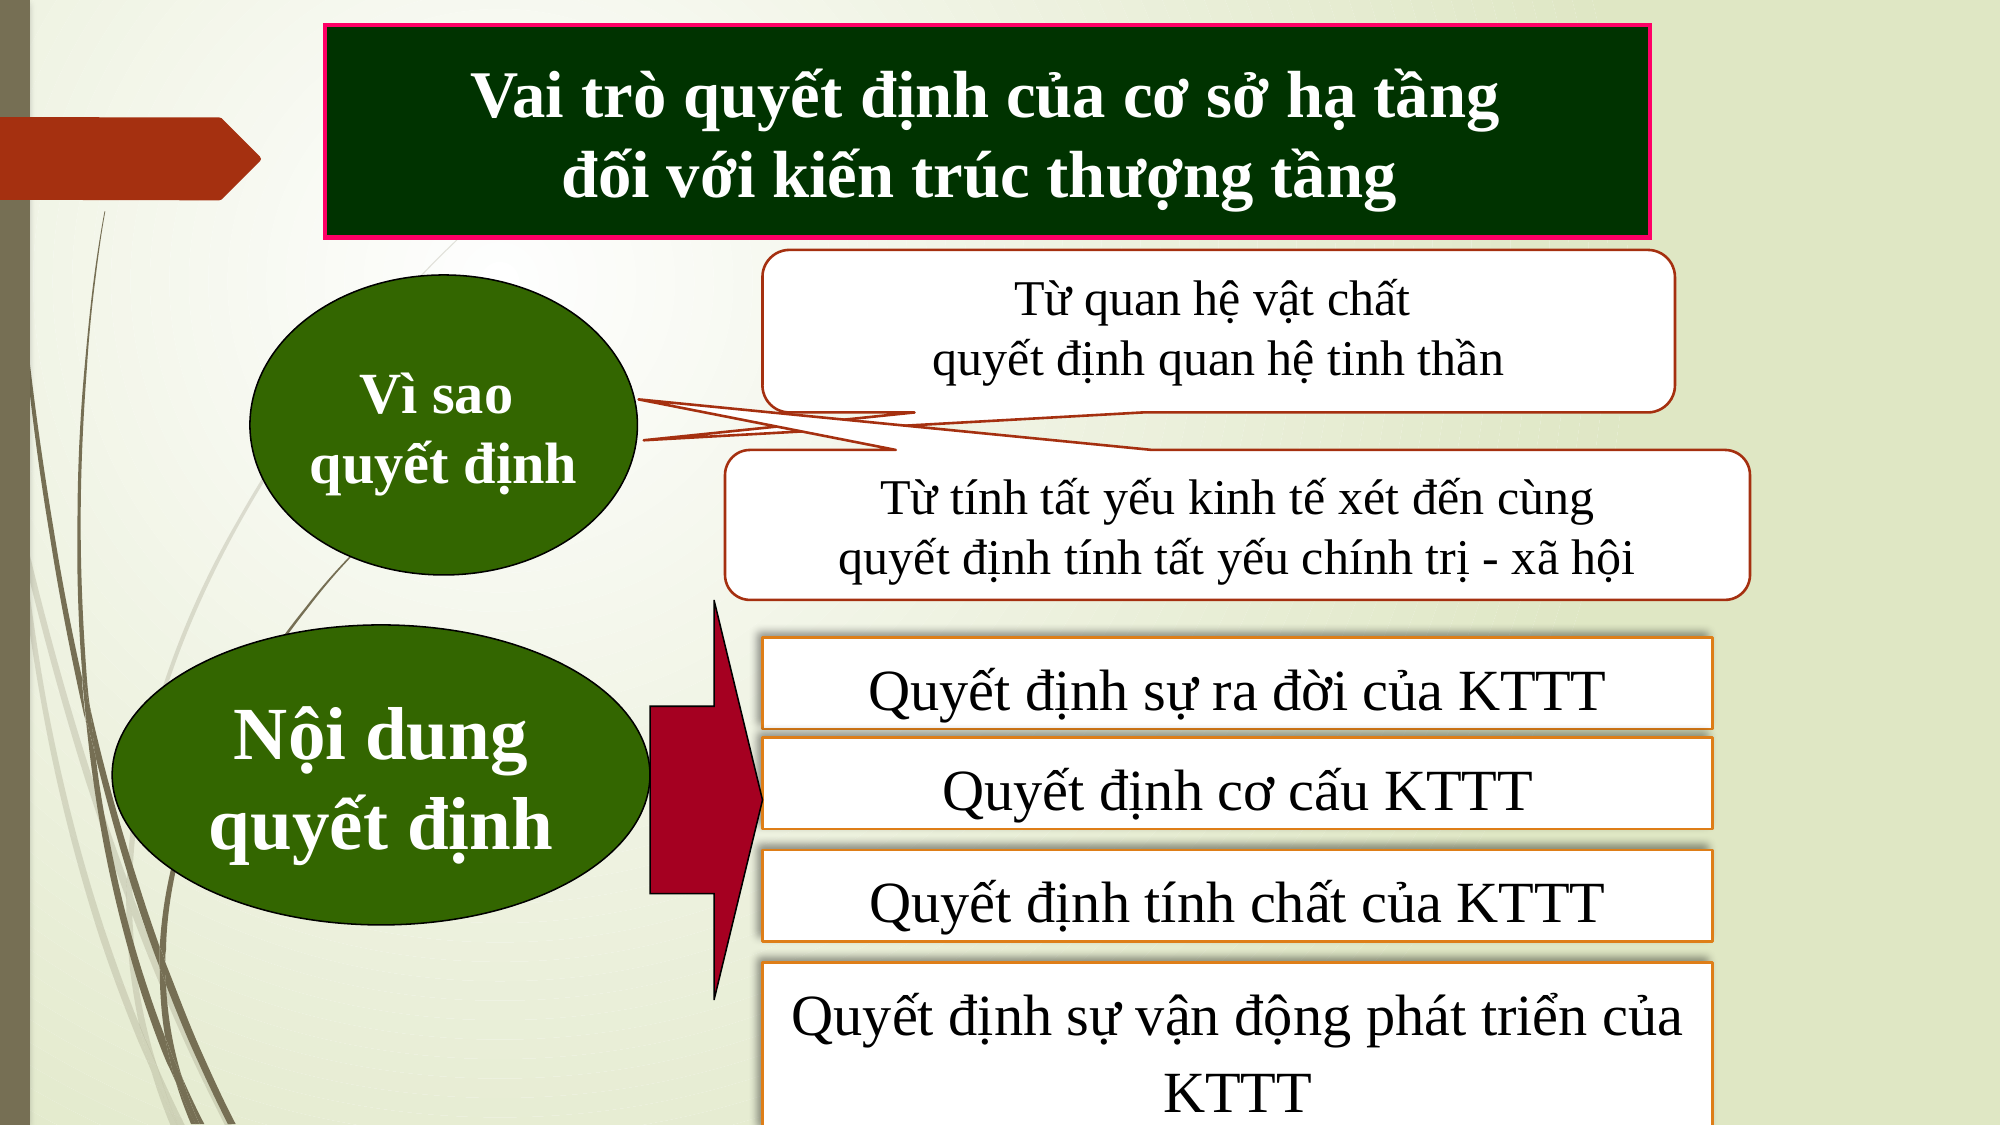

Vai trò quyết định của cơ sở hạ tầng
đối với kiến trúc thượng tầng
Từ quan hệ vật chất
quyết định quan hệ tinh thần
Vì sao
quyết định
Từ tính tất yếu kinh tế xét đến cùng
quyết định tính tất yếu chính trị - xã hội

Nội dung
 quyết định
Quyết định sự ra đời của KTTT
Quyết định cơ cấu KTTT
Quyết định tính chất của KTTT
Quyết định sự vận động phát triển của KTTT